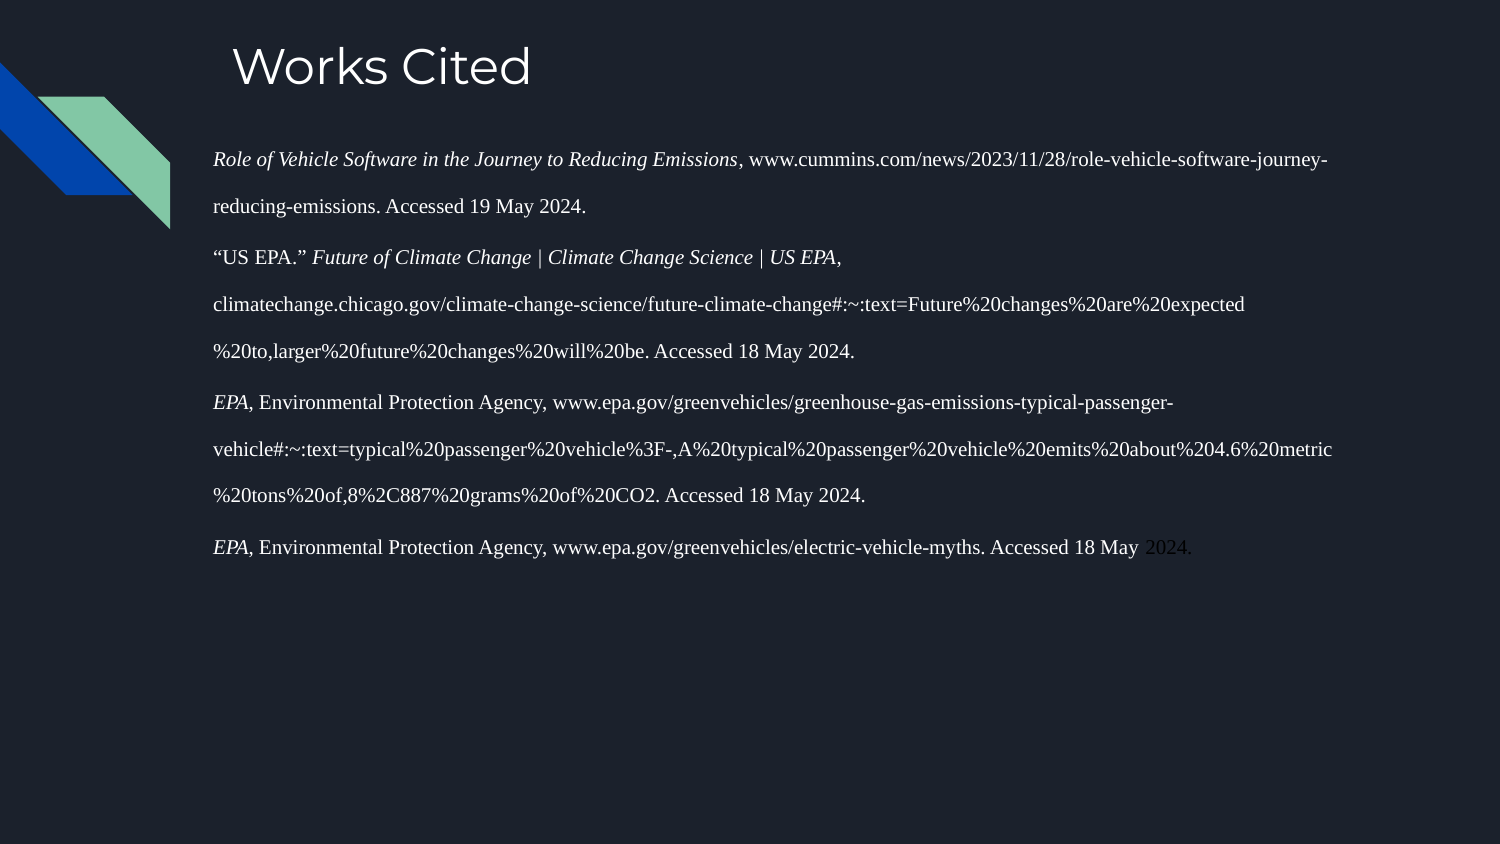

# Works Cited
Role of Vehicle Software in the Journey to Reducing Emissions, www.cummins.com/news/2023/11/28/role-vehicle-software-journey-reducing-emissions. Accessed 19 May 2024.
“US EPA.” Future of Climate Change | Climate Change Science | US EPA, climatechange.chicago.gov/climate-change-science/future-climate-change#:~:text=Future%20changes%20are%20expected%20to,larger%20future%20changes%20will%20be. Accessed 18 May 2024.
EPA, Environmental Protection Agency, www.epa.gov/greenvehicles/greenhouse-gas-emissions-typical-passenger-vehicle#:~:text=typical%20passenger%20vehicle%3F-,A%20typical%20passenger%20vehicle%20emits%20about%204.6%20metric%20tons%20of,8%2C887%20grams%20of%20CO2. Accessed 18 May 2024.
EPA, Environmental Protection Agency, www.epa.gov/greenvehicles/electric-vehicle-myths. Accessed 18 May 2024.